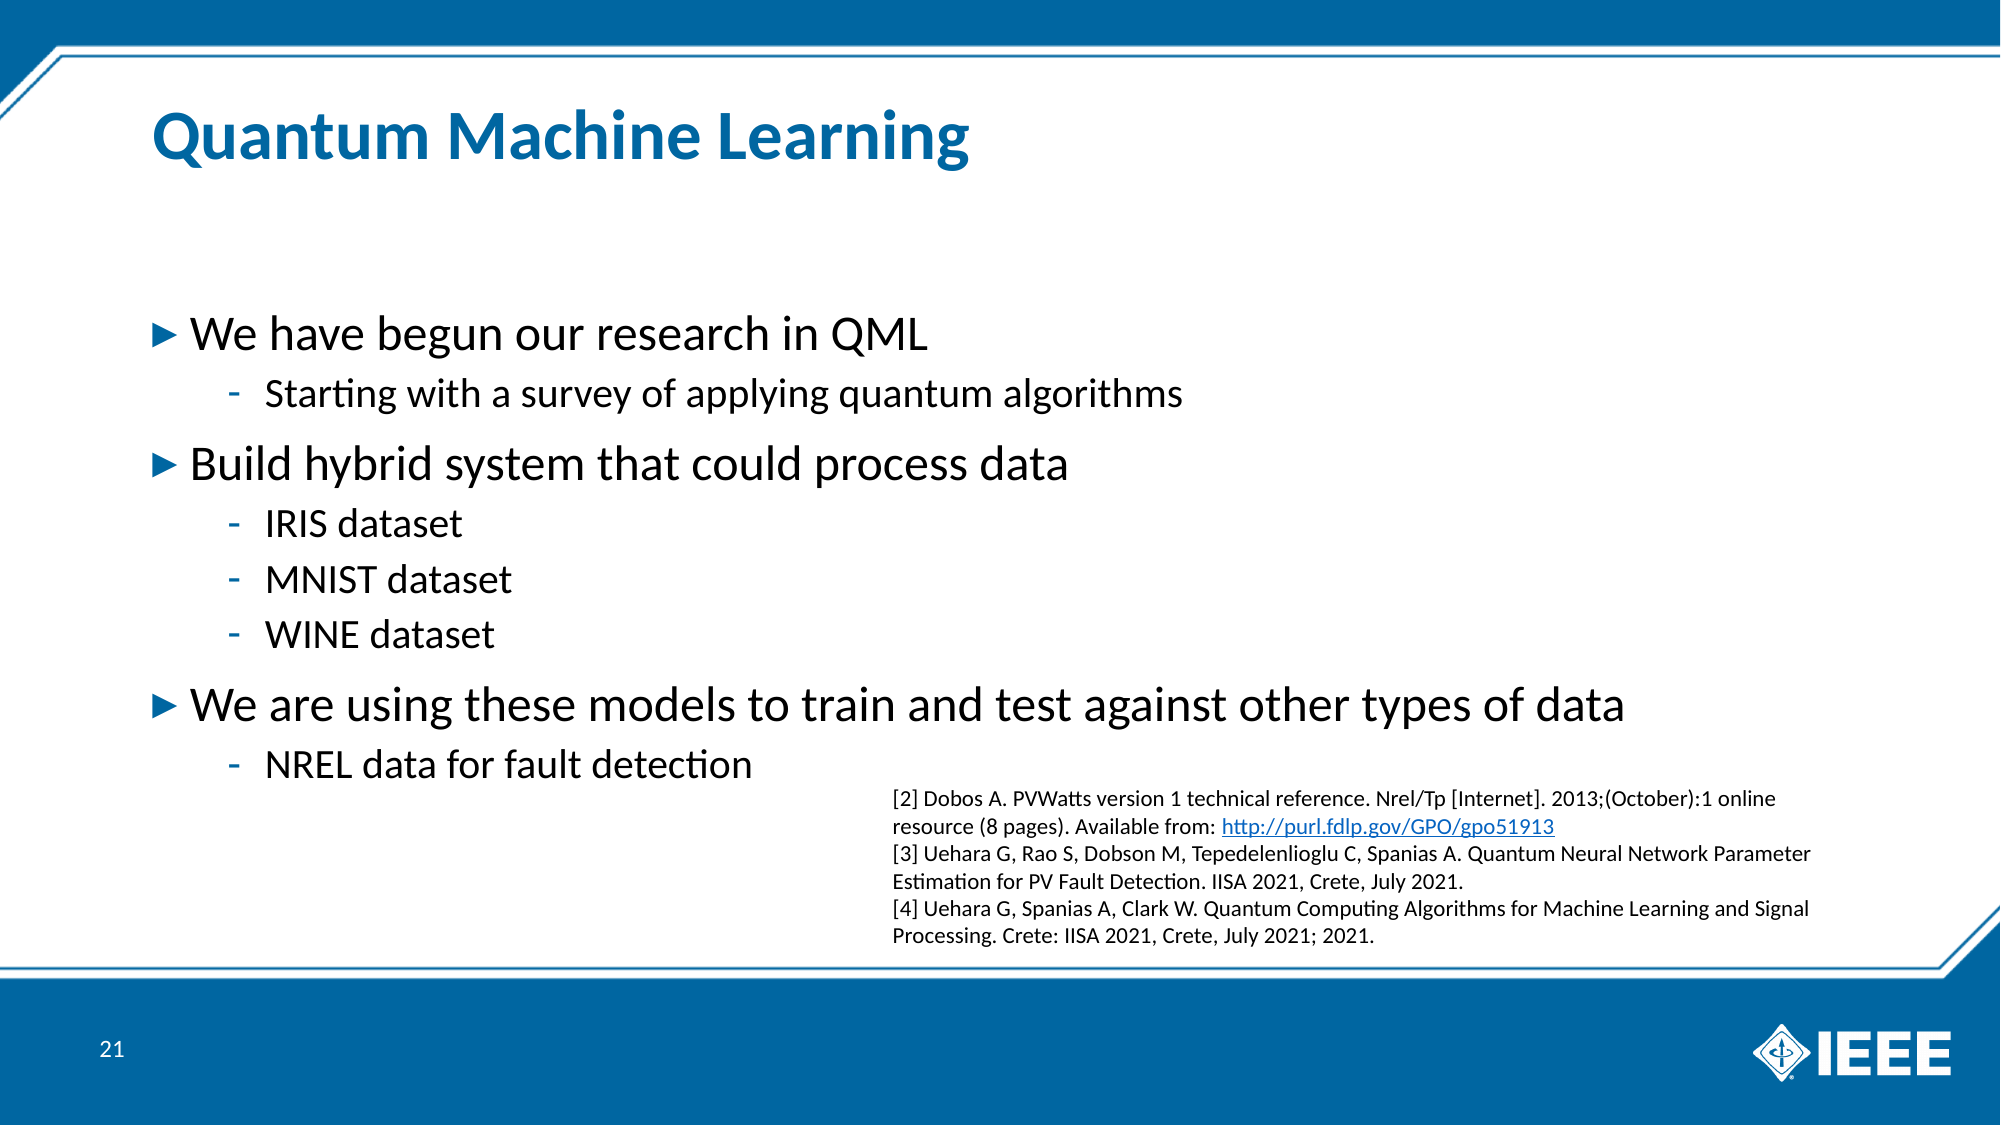

# Quantum Machine Learning

We have begun our research in QML
Starting with a survey of applying quantum algorithms
Build hybrid system that could process data
IRIS dataset
MNIST dataset
WINE dataset
We are using these models to train and test against other types of data
NREL data for fault detection
[2] Dobos A. PVWatts version 1 technical reference. Nrel/Tp [Internet]. 2013;(October):1 online resource (8 pages). Available from: http://purl.fdlp.gov/GPO/gpo51913
[3] Uehara G, Rao S, Dobson M, Tepedelenlioglu C, Spanias A. Quantum Neural Network Parameter Estimation for PV Fault Detection. IISA 2021, Crete, July 2021.
[4] Uehara G, Spanias A, Clark W. Quantum Computing Algorithms for Machine Learning and Signal Processing. Crete: IISA 2021, Crete, July 2021; 2021.
21